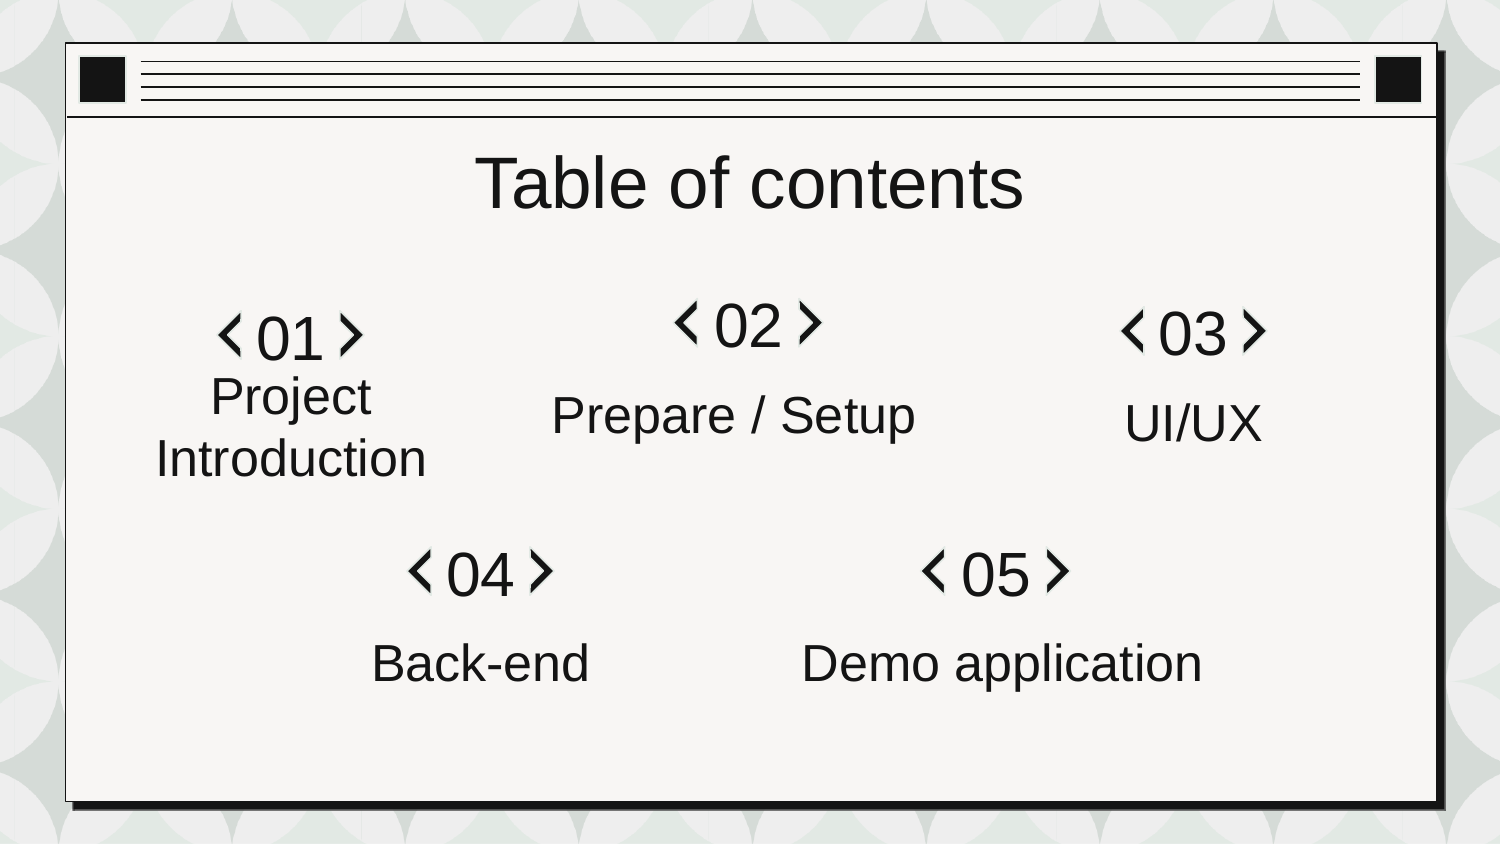

Table of contents
02
03
01

Prepare / Setup
UI/UX
# Project
Introduction
04
05

Back-end
Demo application